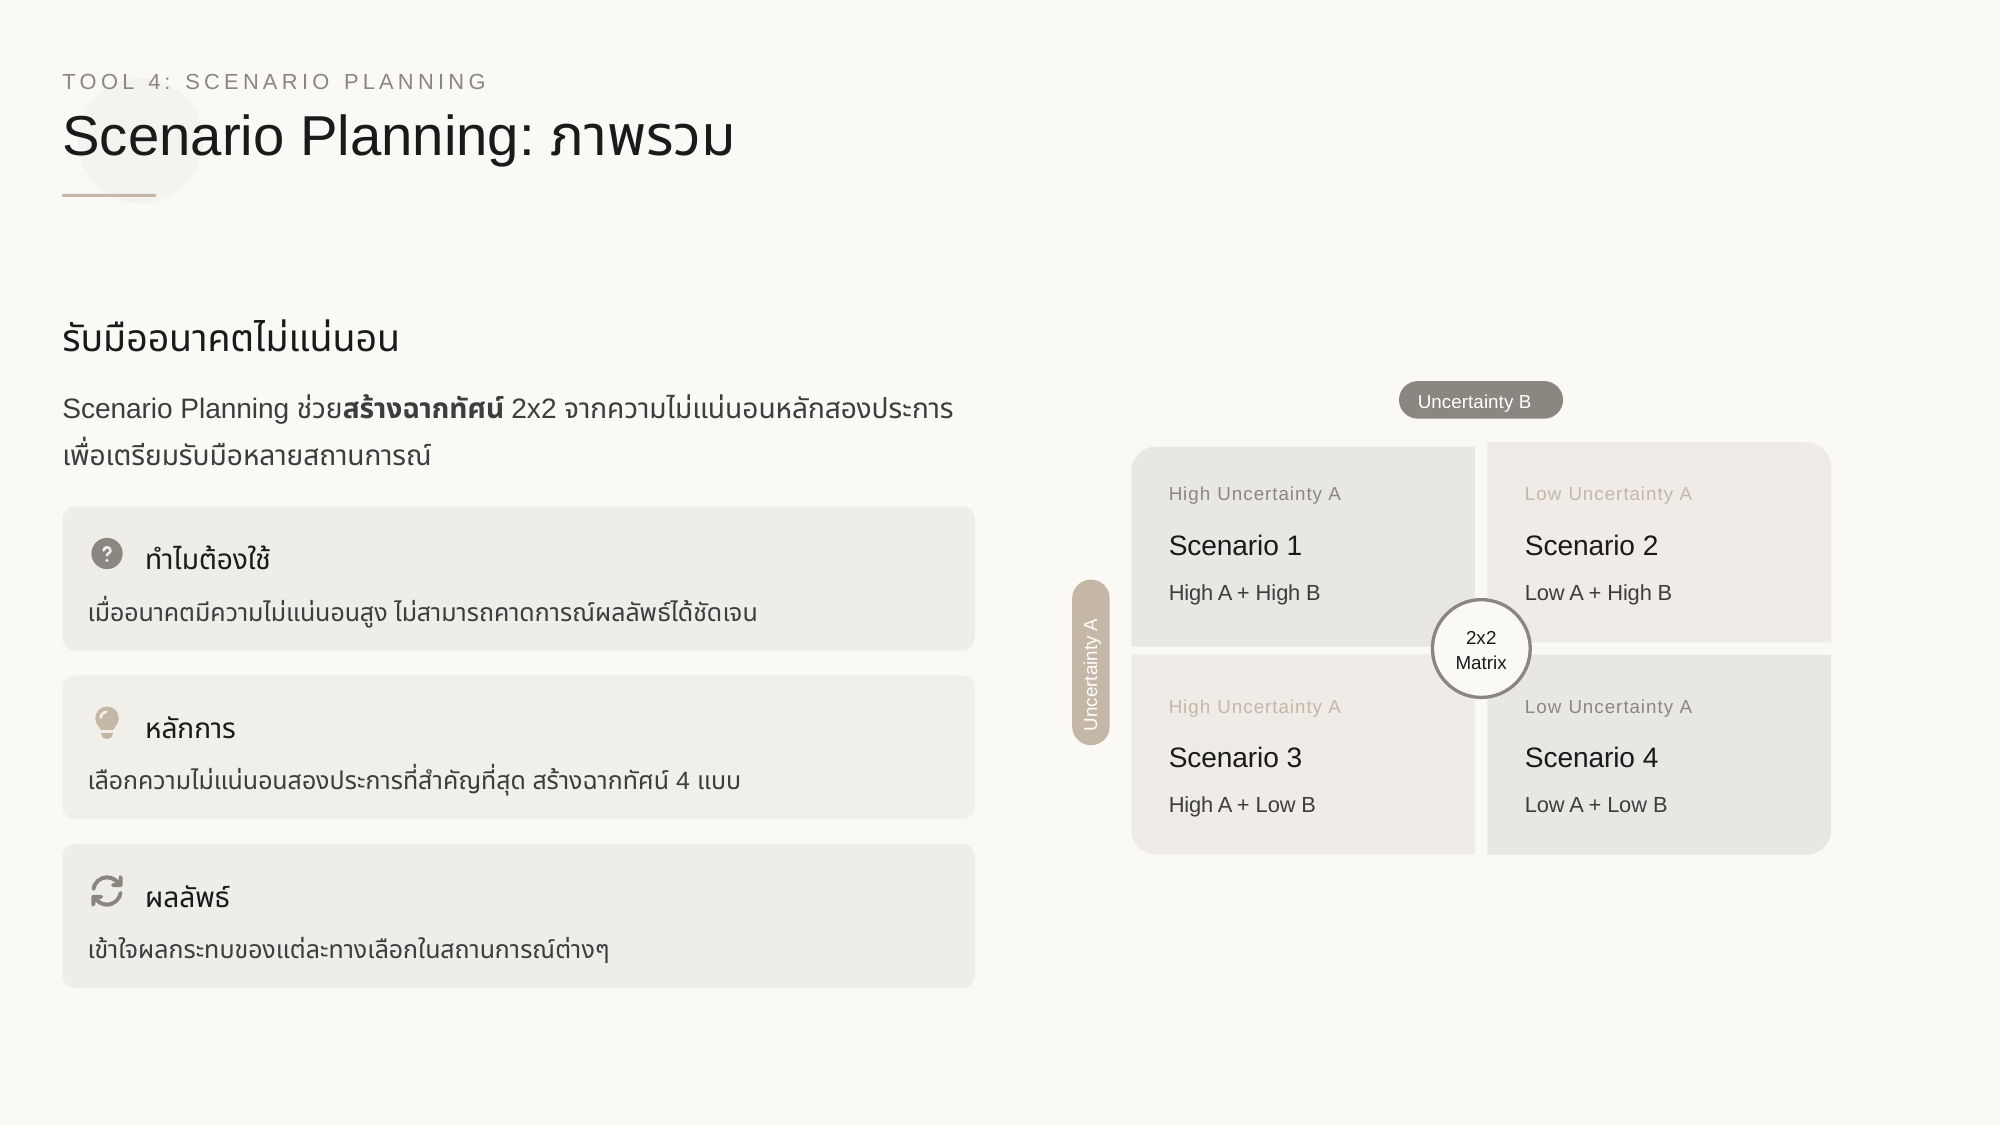

TOOL 4: SCENARIO PLANNING

Scenario Planning: ภาพรวม

รับมืออนาคตไม่แน่นอน
Scenario Planning ช่วยสร้างฉากทัศน์ 2x2 จากความไม่แน่นอนหลักสองประการ เพื่อเตรียมรับมือหลายสถานการณ์

Uncertainty B

High Uncertainty A
Low Uncertainty A

Scenario 1
Scenario 2
ทำไมต้องใช้

High A + High B
Low A + High B
เมื่ออนาคตมีความไม่แน่นอนสูง ไม่สามารถคาดการณ์ผลลัพธ์ได้ชัดเจน

2x2
Matrix
Uncertainty A

High Uncertainty A
Low Uncertainty A
หลักการ

Scenario 3
Scenario 4
เลือกความไม่แน่นอนสองประการที่สำคัญที่สุด สร้างฉากทัศน์ 4 แบบ
High A + Low B
Low A + Low B

ผลลัพธ์

เข้าใจผลกระทบของแต่ละทางเลือกในสถานการณ์ต่างๆ